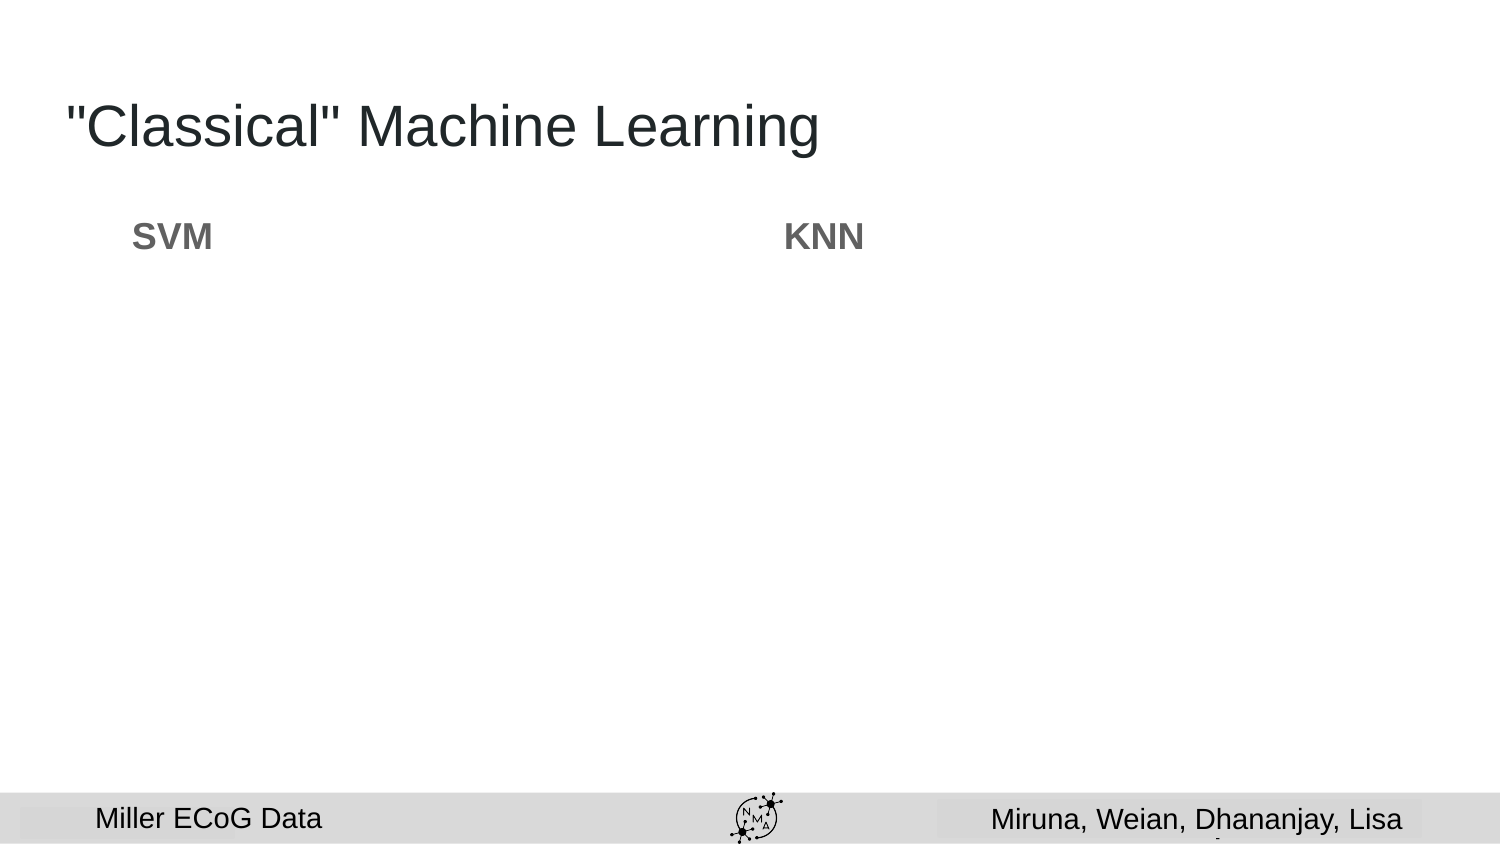

# "Classical" Machine Learning
SVM
KNN
Miller ECoG Data
Miruna, Weian, Dhananjay, Lisa